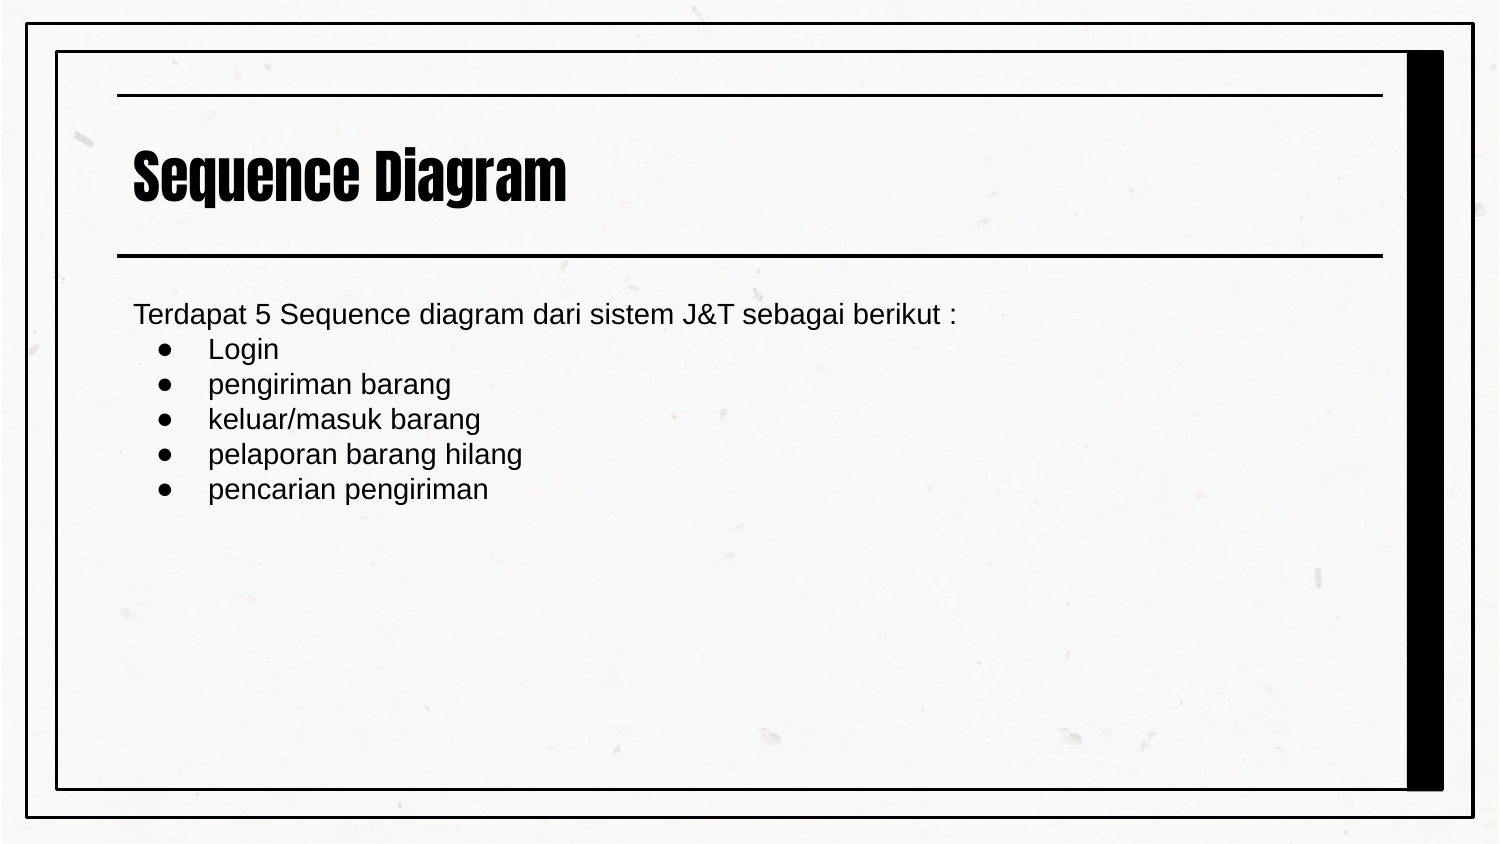

# Sequence Diagram
Terdapat 5 Sequence diagram dari sistem J&T sebagai berikut :
Login
pengiriman barang
keluar/masuk barang
pelaporan barang hilang
pencarian pengiriman